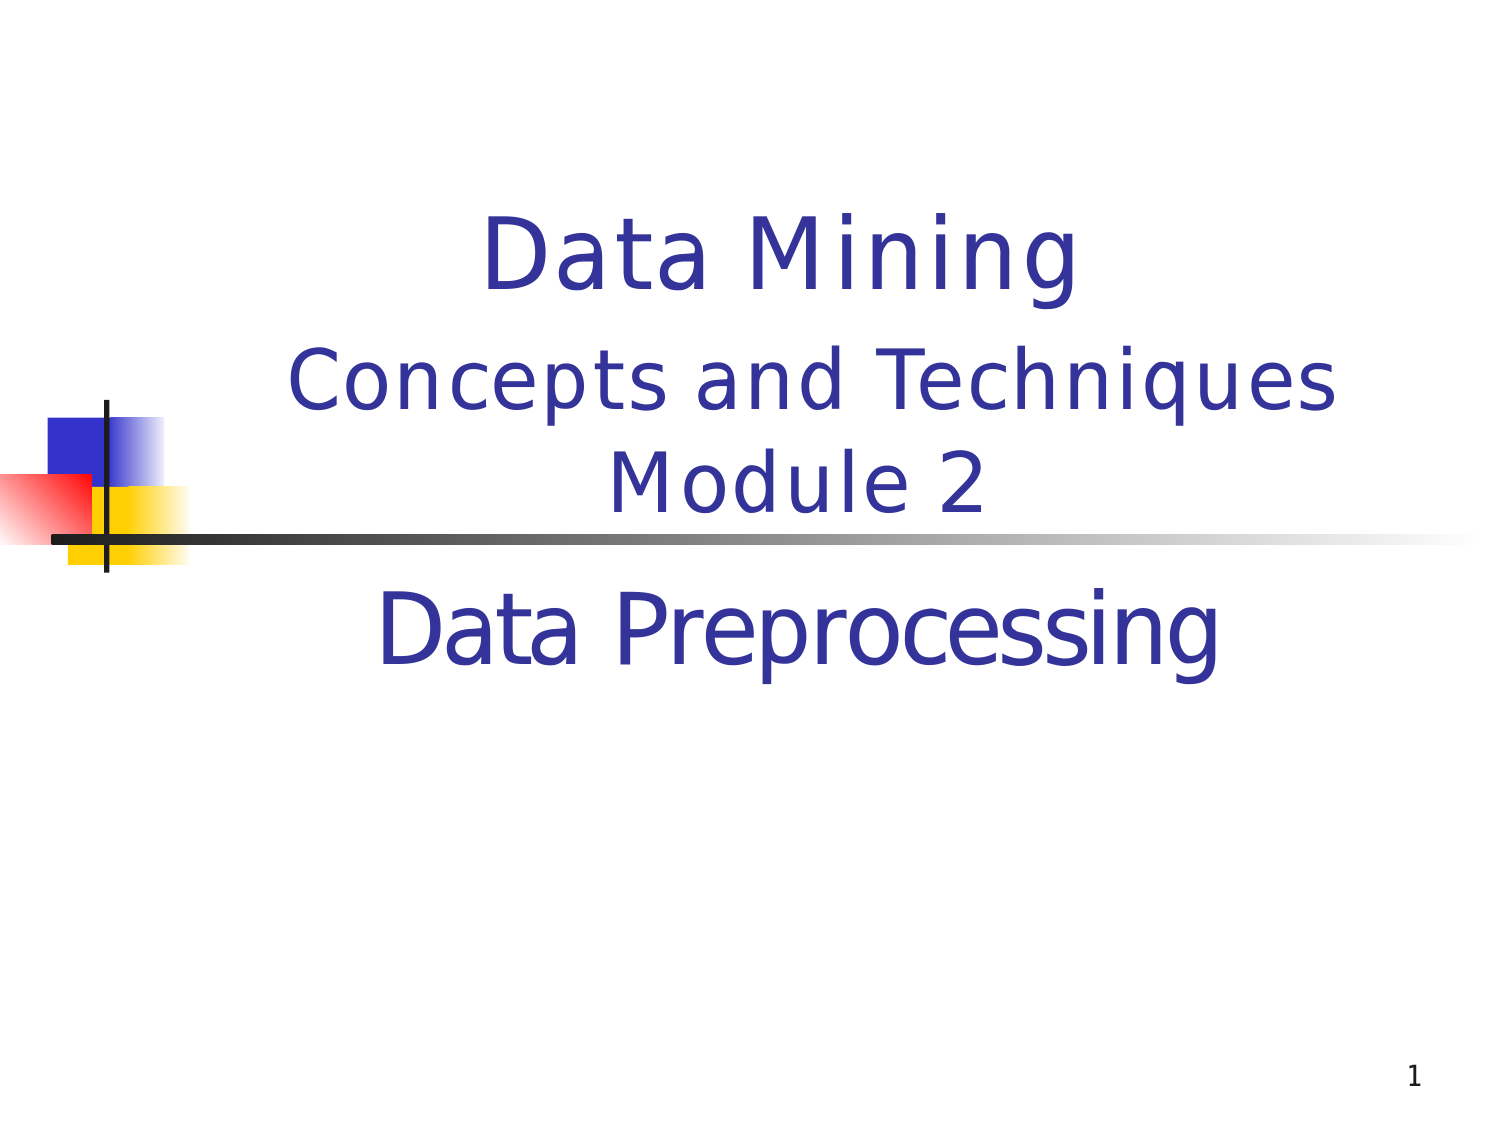

# Data Mining Concepts and Techniques Module 2 Data Preprocessing
1